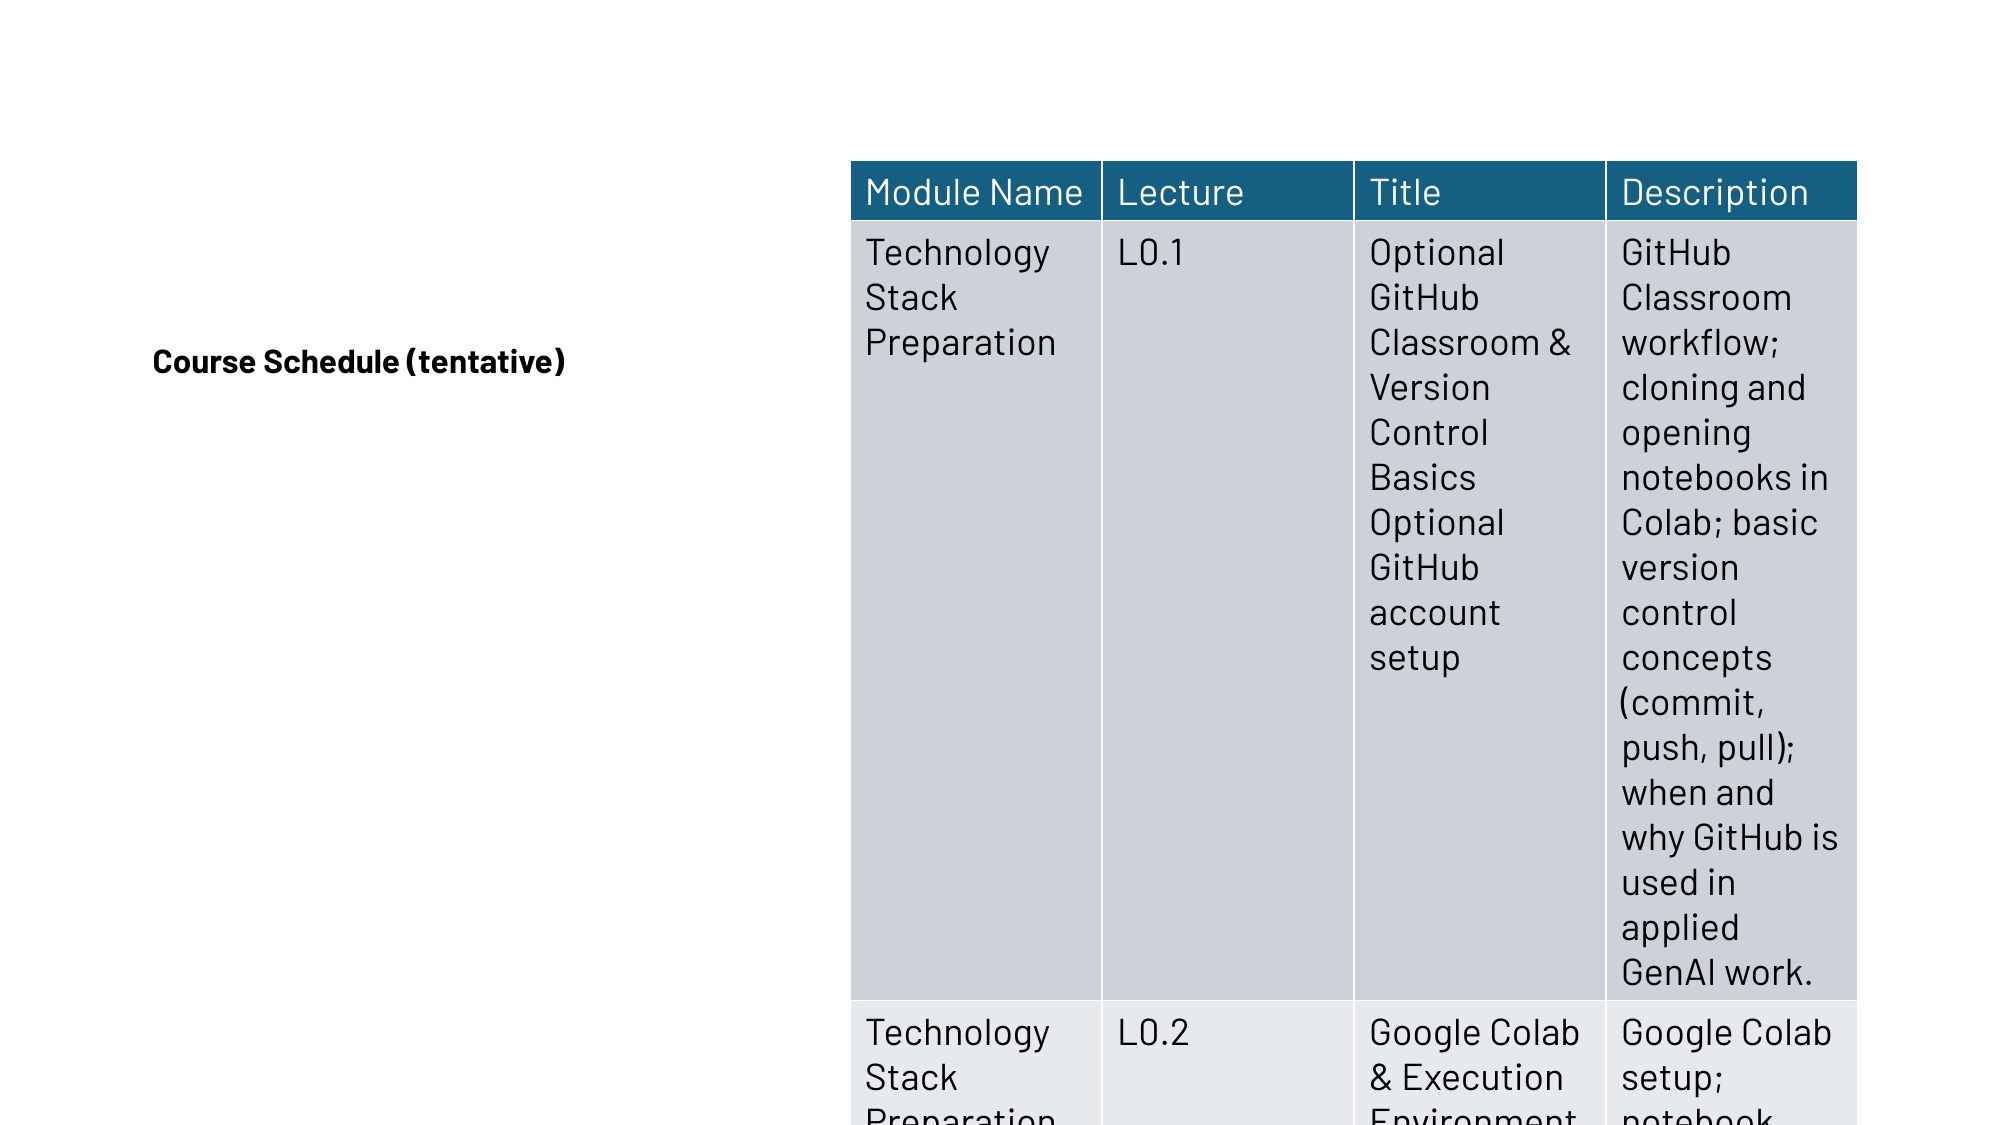

| Module Name | Lecture | Title | Description |
| --- | --- | --- | --- |
| Technology Stack Preparation | L0.1 | Optional GitHub Classroom & Version Control Basics Optional GitHub account setup | GitHub Classroom workflow; cloning and opening notebooks in Colab; basic version control concepts (commit, push, pull); when and why GitHub is used in applied GenAI work. |
| Technology Stack Preparation | L0.2 | Google Colab & Execution Environment Setup with technical orientation | Google Colab setup; notebook fundamentals; Python runtime basics; managing files, sessions, and outputs; running, saving, exporting, and submitting notebooks. |
| Language Probability and Representation | L1.1 | Course Orientation and Reproducible GenAI Setup | Course overview; GenAI system framing; AI disclosure files and accountability. |
| Language Probability and Representation | L1.2 | Language Probability and Generative Systems | Why language is probabilistic; prediction as generation; uncertainty in text; NLP as the foundation of GenAI. |
| Meaning and Structured Text | L2.1 | Mathematical Foundations Through Language Modeling | Vectors as meaning; probability and conditional likelihood; loss functions; entropy and perplexity introduced through language modeling. |
| Meaning and Structured Text | L2.2 | From Words to Structured Text | Foundations of text representation; tokenization and normalization; n-grams; static versus contextual representations; document structure awareness. |
| Prompting and Semantic Geometry | L3.1 | Prompting as System Design | Prompt engineering as probabilistic control; zero and few-shot learning; in-context learning; common failure modes. |
| Prompting and Semantic Geometry | L3.2 | Tokenization Embeddings and Semantic Geometry | Subword tokenization; embedding spaces; cosine similarity; semantic neighborhoods; semantic drift. |
Course Schedule (tentative)